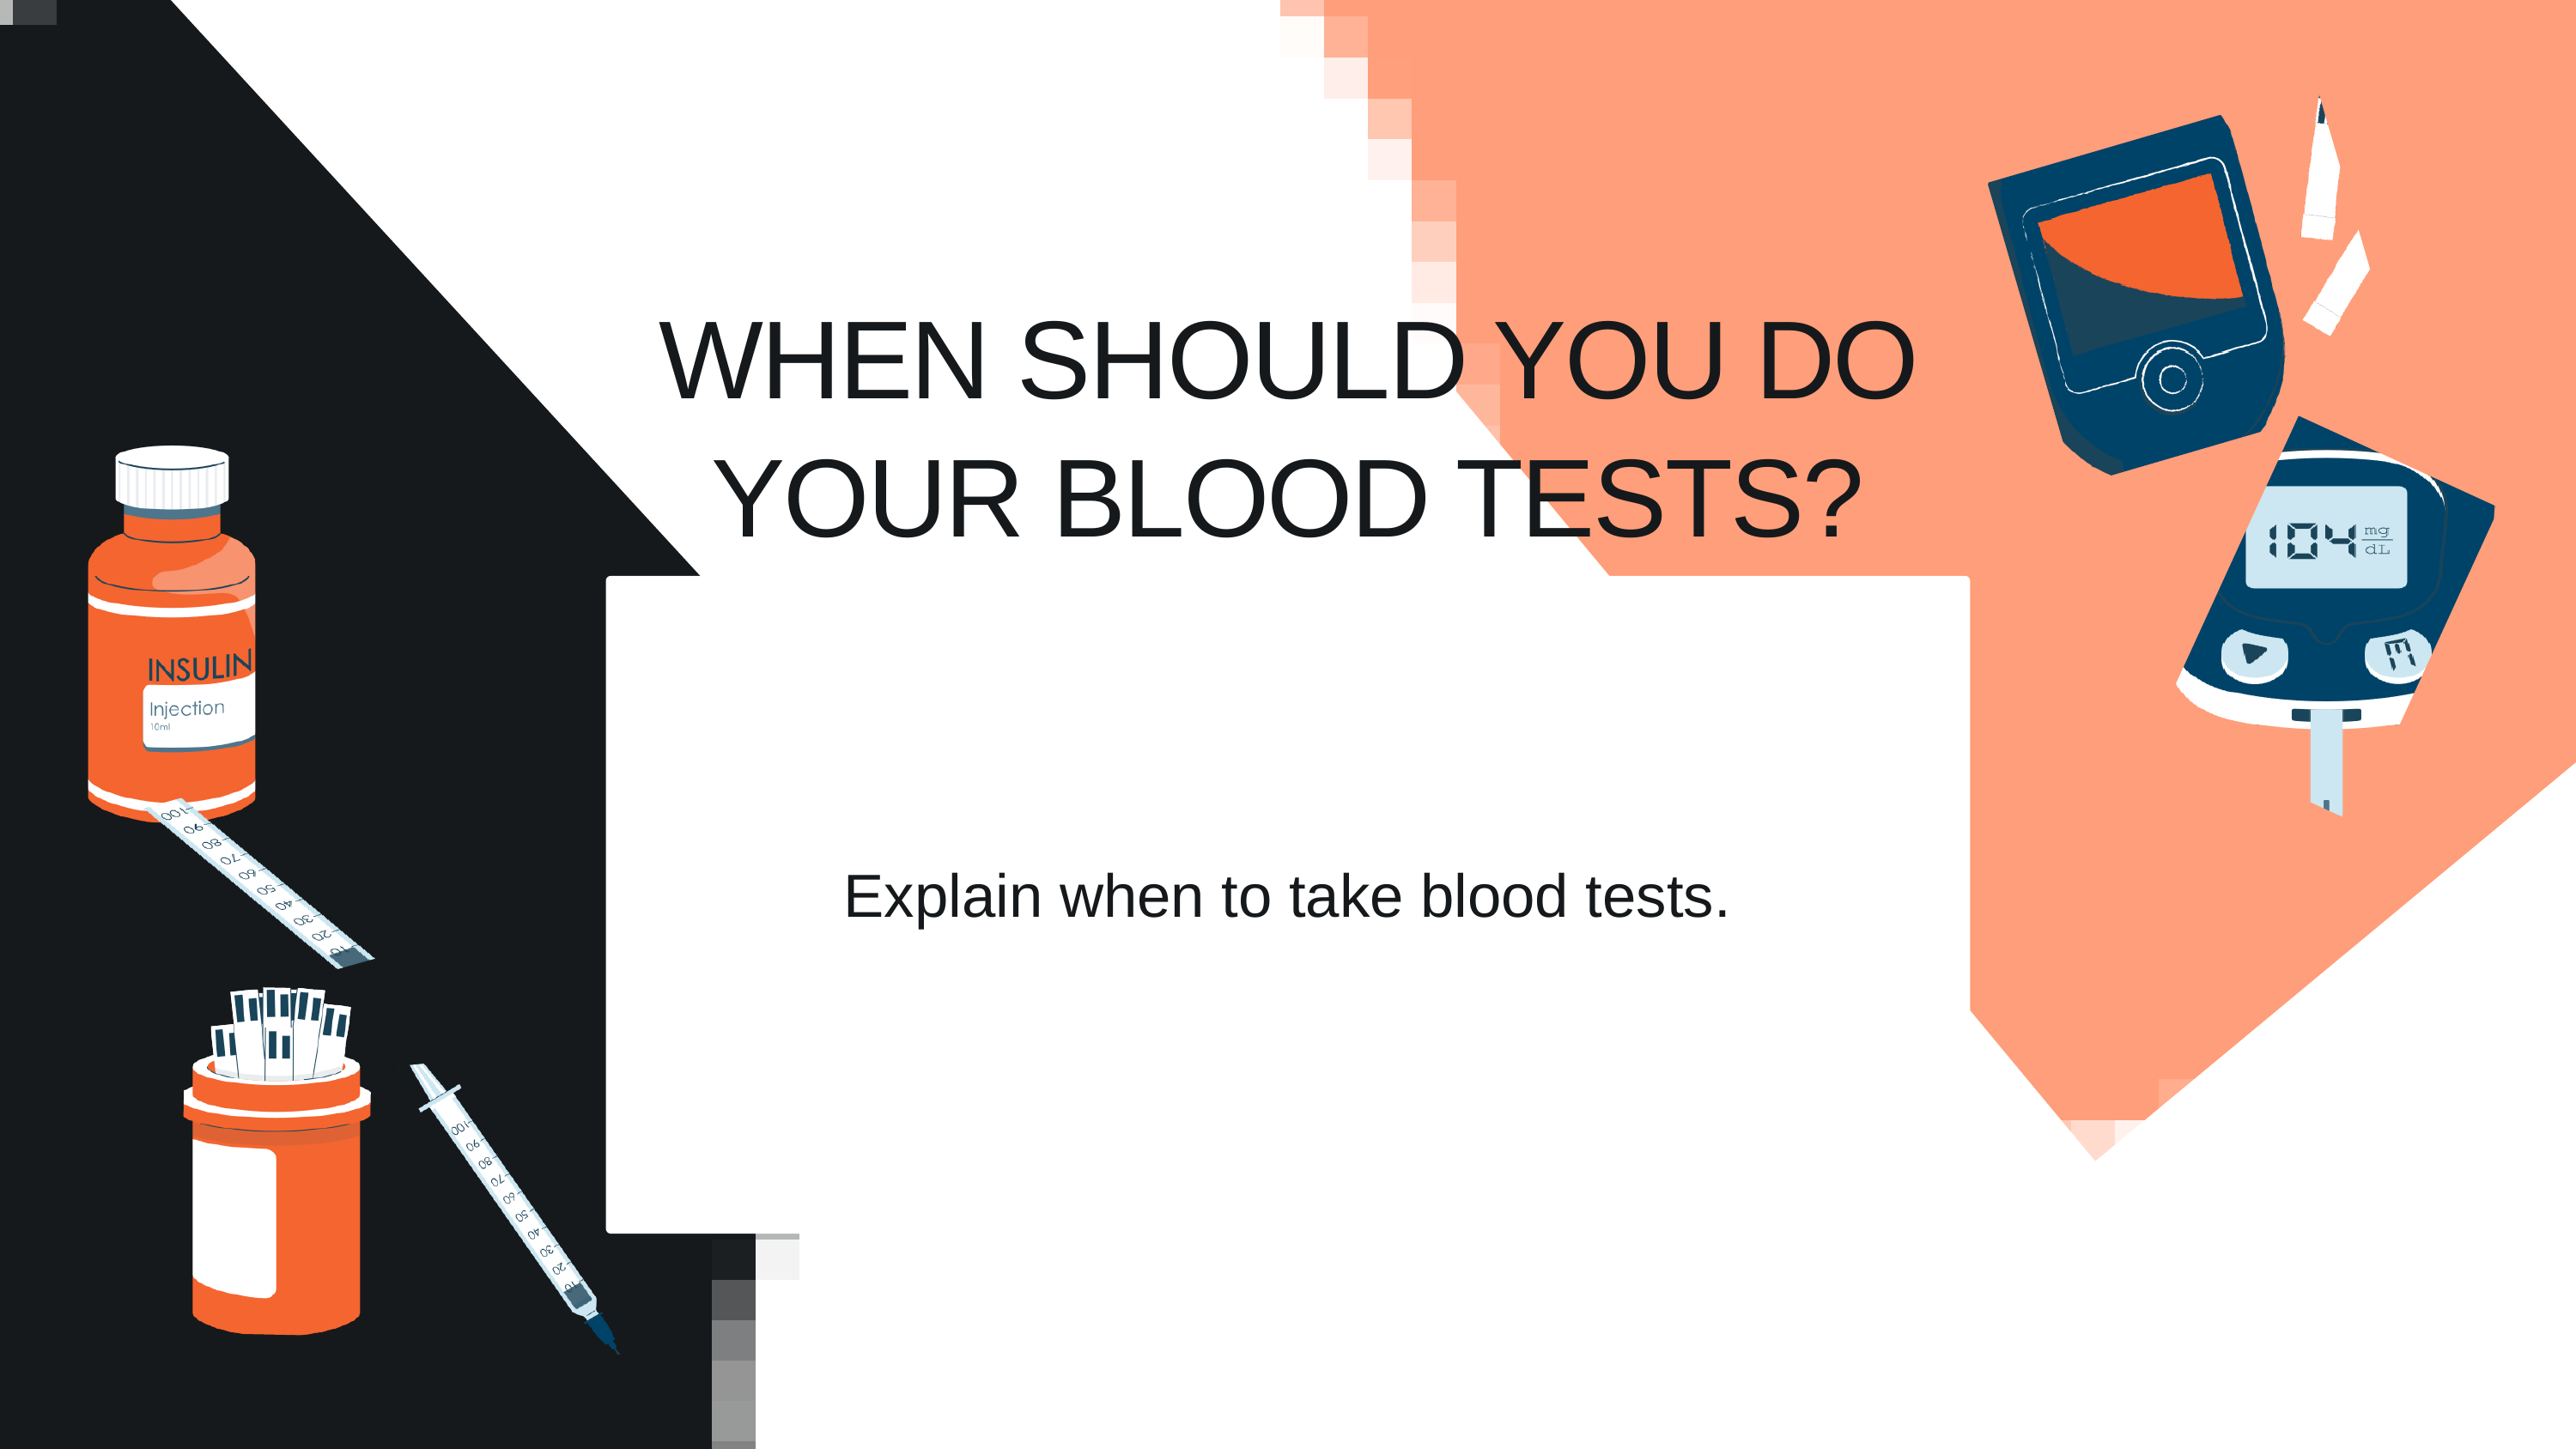

WHEN SHOULD YOU DO YOUR BLOOD TESTS?

Explain when to take blood tests.